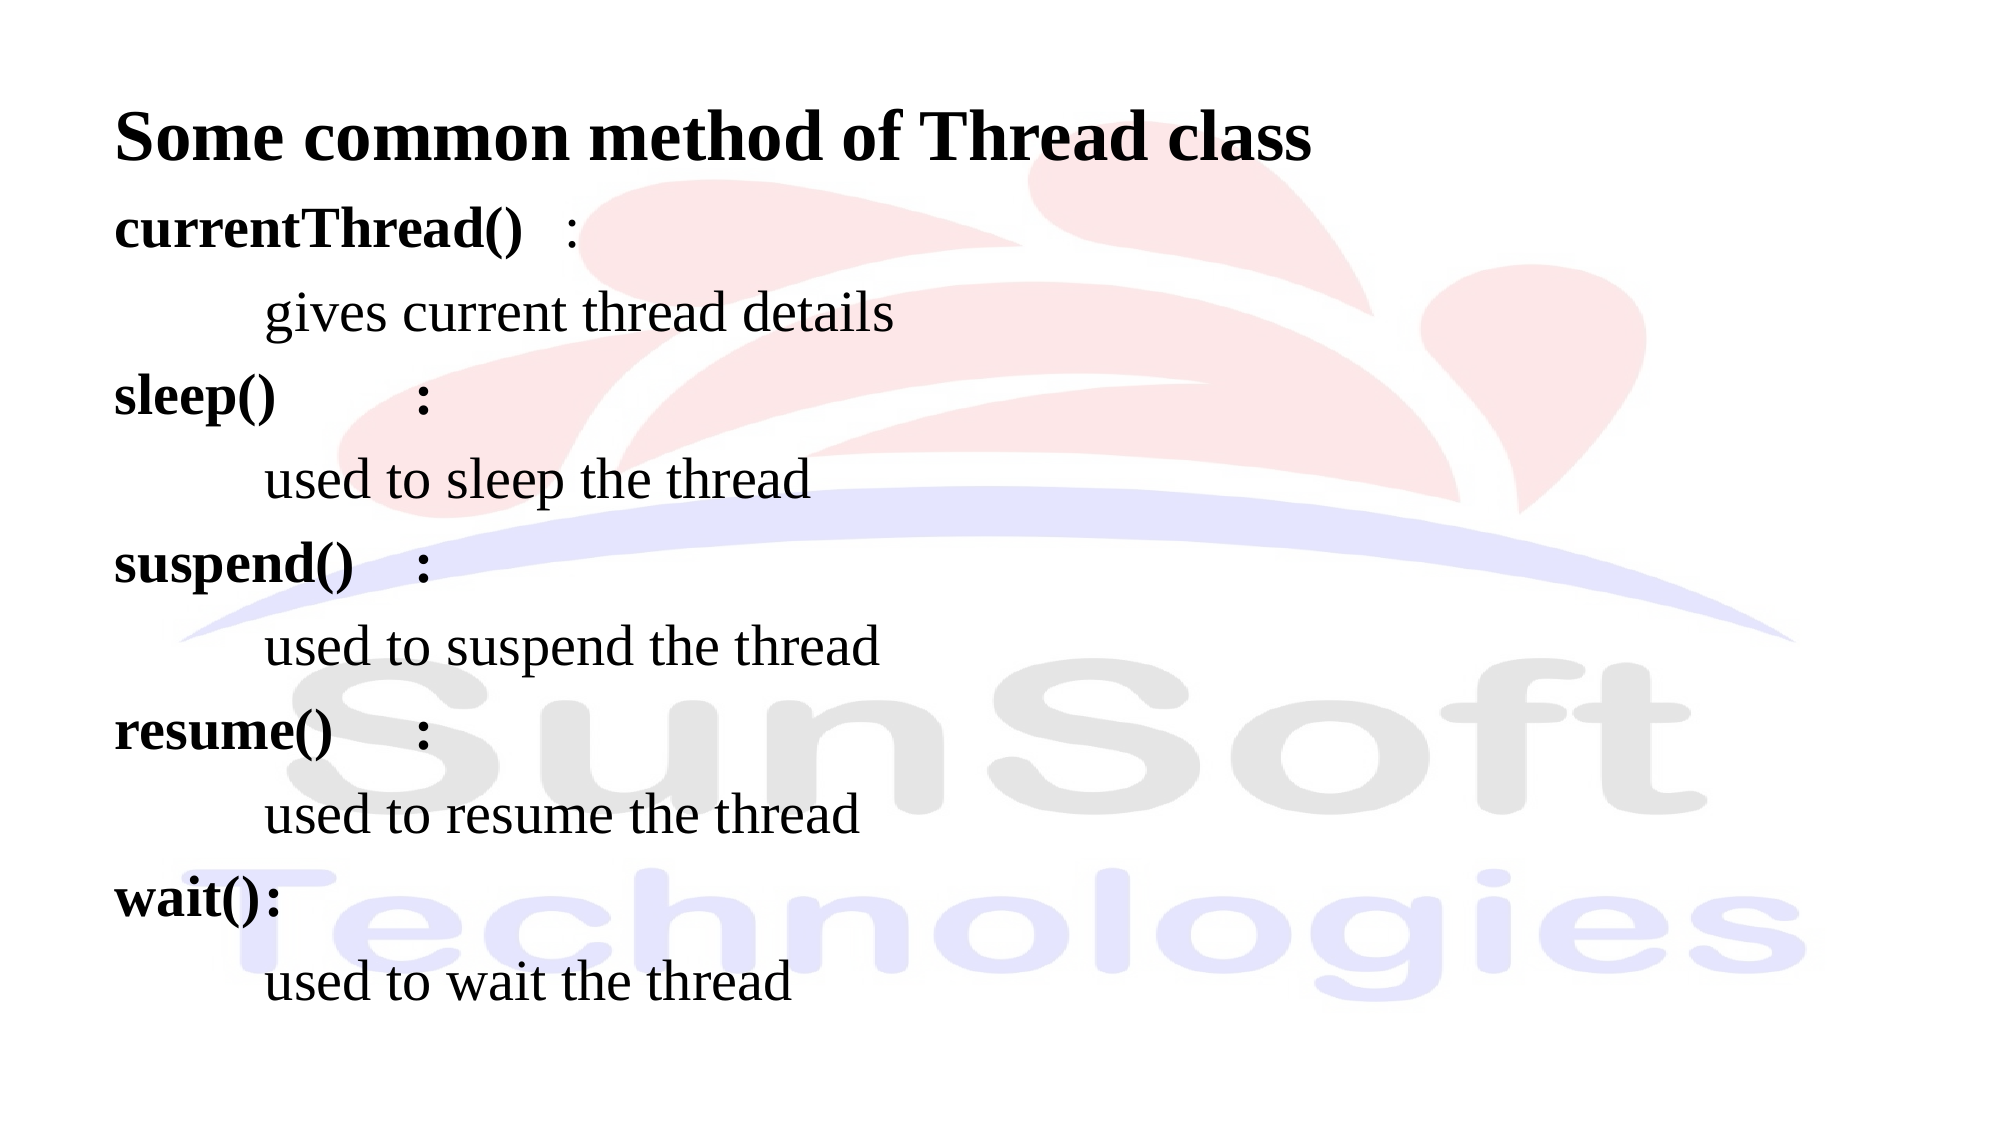

Some common method of Thread class
currentThread()	:
	gives current thread details
sleep()	:
	used to sleep the thread
suspend()	:
	used to suspend the thread
resume()	:
	used to resume the thread
wait()	:
	used to wait the thread